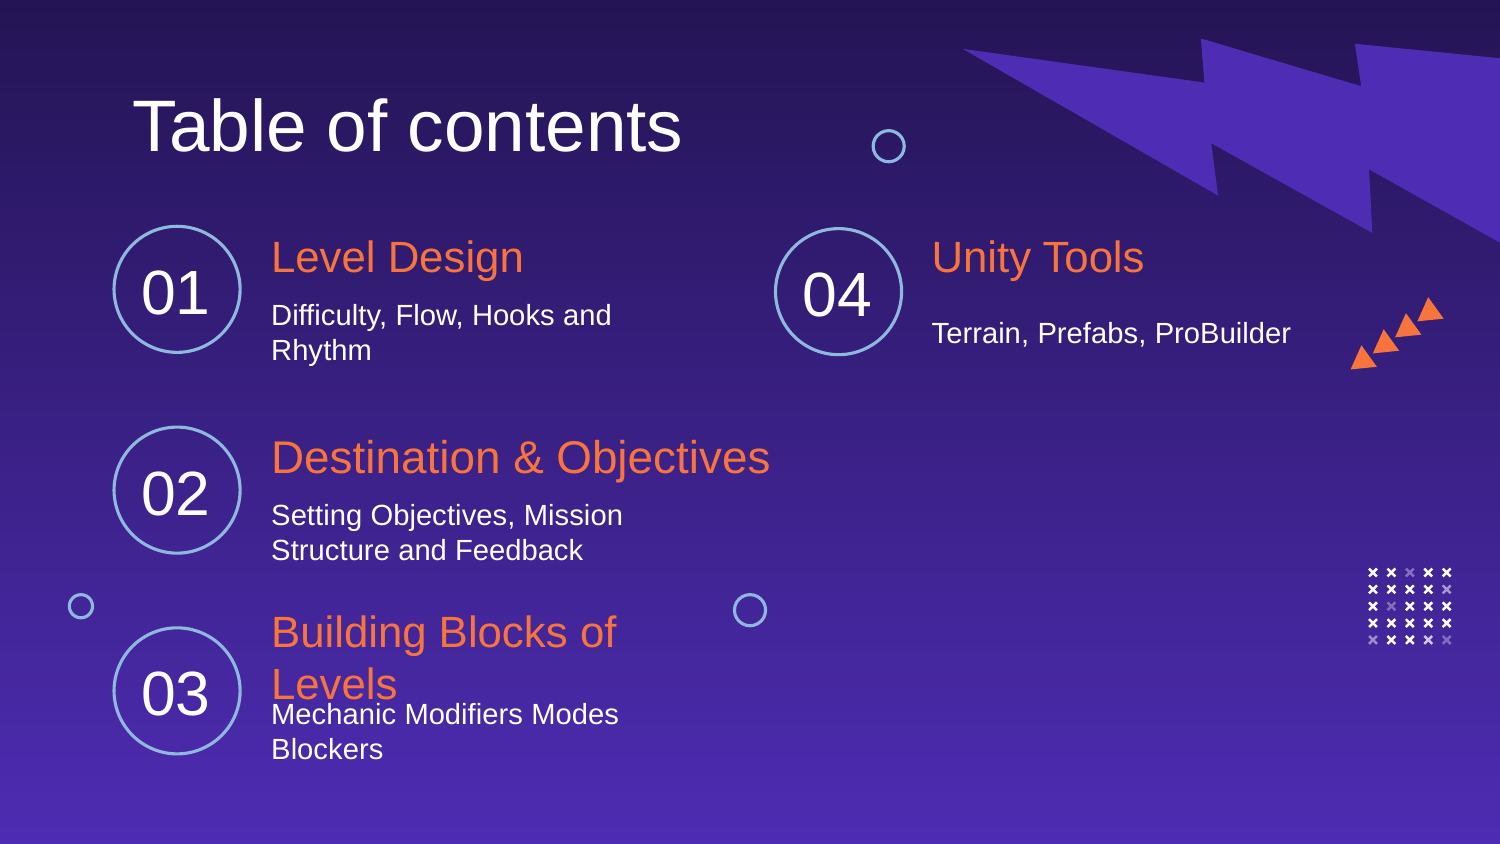

Table of contents

01
04

Unity Tools
# Level Design

Difficulty, Flow, Hooks and Rhythm
Terrain, Prefabs, ProBuilder

02

Destination & Objectives
Setting Objectives, Mission Structure and Feedback

03

Building Blocks of Levels
Mechanic Modifiers Modes Blockers